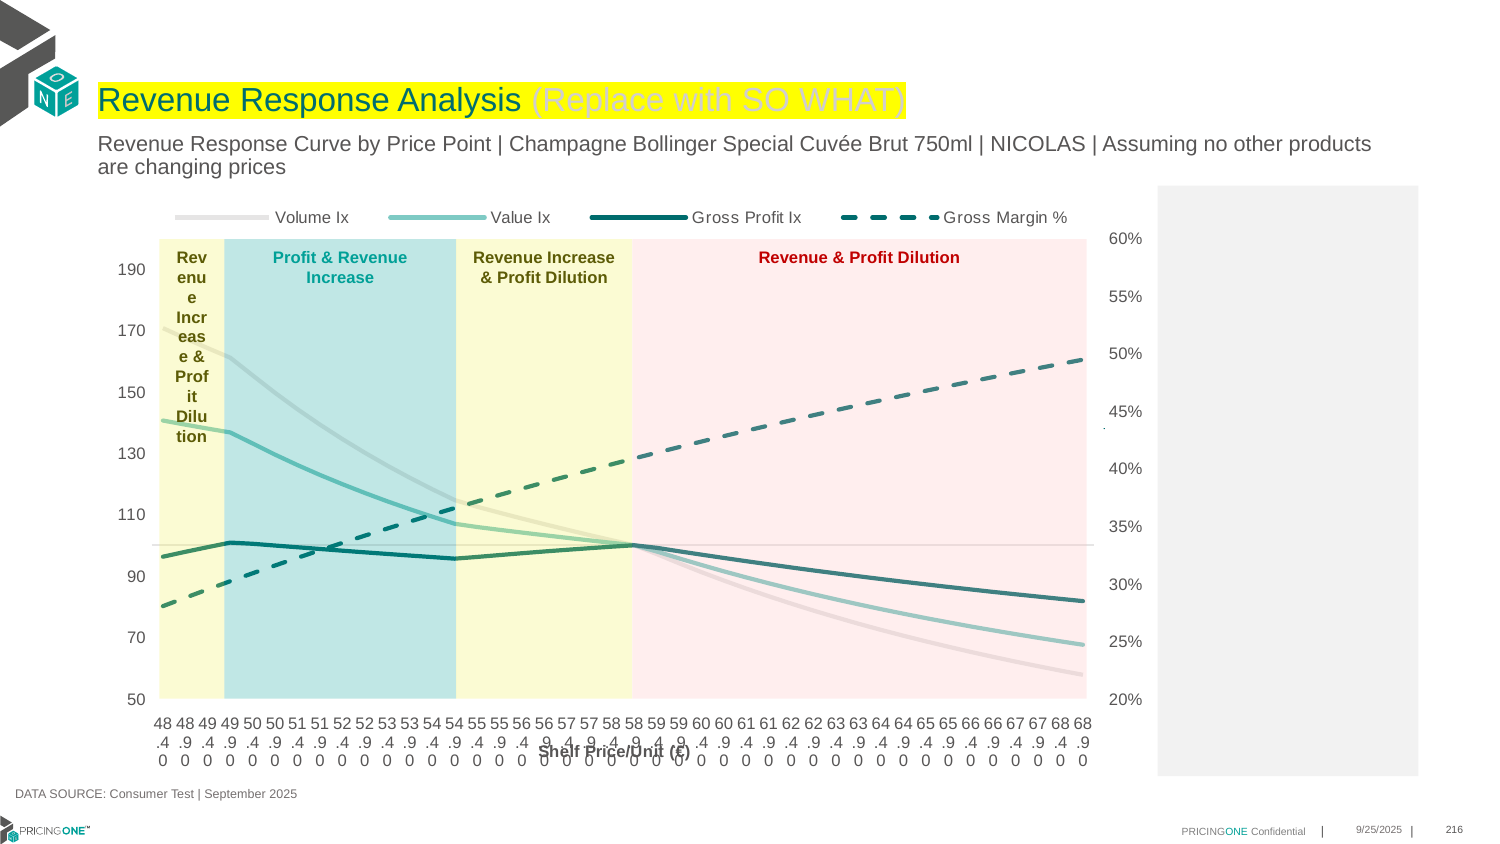

# Revenue Response Analysis (Replace with SO WHAT)

Revenue Response Curve by Price Point | Champagne Bollinger Special Cuvée Brut 750ml | NICOLAS | Assuming no other products are changing prices

### Chart:

| Category | Volume Ix | Value Ix | Gross Profit Ix | Gross Margin % |
|---|---|---|---|---|
| 48.40 | 170.73335869083635 | 140.63655442645137 | 96.27005136885947 | 0.28047413627387763 |
| 48.90 | 167.39212864883172 | 139.2854403808376 | 97.86253826780744 | 0.28783125144490135 |
| 49.40 | 164.1831827133031 | 137.9897719637464 | 99.39632530864885 | 0.29503943715902176 |
| 49.90 | 161.0989840080508 | 136.74644966438888 | 100.87493516319839 | 0.30210317025362077 |
| 50.40 | 155.33030964186966 | 133.15190792334474 | 100.48875313151586 | 0.3090267499138032 |
| 50.90 | 149.63072184627063 | 129.52156697999467 | 99.90908734712883 | 0.3158143063979505 |
| 51.40 | 144.2919431598517 | 126.11181392096358 | 99.34108532605704 | 0.3224698092540014 |
| 51.90 | 139.28193663107425 | 122.90329364296156 | 98.78450550499386 | 0.3289970750608032 |
| 52.40 | 134.57170528091555 | 119.87831447085536 | 98.23866409564755 | 0.33539977472625343 |
| 52.90 | 130.13530303321696 | 117.02097949457806 | 97.70275896900169 | 0.3416814403715629 |
| 53.40 | 125.94966972427912 | 114.31715989244688 | 97.17605917052778 | 0.3478454718287581 |
| 53.90 | 121.99436626097801 | 111.75436950122833 | 96.65799476195394 | 0.3538951427765432 |
| 54.40 | 118.25126900099896 | 109.32158921919985 | 96.14818050502787 | 0.3598336065377882 |
| 54.90 | 114.70426295987136 | 107.00907561838618 | 95.6464004834619 | 0.3656639015602128 |
| 55.40 | 112.54883965792106 | 105.9417193642789 | 96.18656400102856 | 0.371388956600283 |
| 55.90 | 110.59471731127036 | 105.02907989577588 | 96.81341447159559 | 0.3770115956289031 |
| 56.40 | 108.69878536491481 | 104.13968987653435 | 97.41124442385797 | 0.38253454247616453 |
| 56.90 | 106.85823821547571 | 103.27227870895442 | 97.98110690478333 | 0.38796042523120694 |
| 57.40 | 105.07045499880414 | 102.42566387042227 | 98.52399511787925 | 0.39329178041211993 |
| 57.90 | 103.3329875347553 | 101.598746583735 | 99.04085005246561 | 0.3985310569197871 |
| 58.40 | 101.6435485016372 | 100.79050713361414 | 99.53256683564182 | 0.40368061978862474 |
| 58.90 | 100.0 | 100.0 | 100.0 | 0.40874275374627644 |
| 59.40 | 97.15720787594884 | 97.97719343863743 | 99.17501508131353 | 0.41371966659353 |
| 59.90 | 94.13919248890558 | 95.7296371368417 | 98.04944773530706 | 0.4186134924149529 |
| 60.40 | 91.26043865251255 | 93.5741662375644 | 96.94645952642124 | 0.4234262946300609 |
| 60.90 | 88.51404262664411 | 91.5071195839855 | 95.86724994466576 | 0.4281600688941819 |
| 61.40 | 85.89327410460517 | 89.5247912663268 | 94.81263640255851 | 0.43281674585758423 |
| 61.90 | 83.39160370865261 | 87.6234658727775 | 93.7831031666286 | 0.4373981937908834 |
| 62.40 | 81.00272561437549 | 85.79945006303493 | 92.77884813585503 | 0.44190622108422567 |
| 62.90 | 78.72057533002852 | 84.04910020306237 | 91.79982678930821 | 0.4463425786272762 |
| 63.40 | 76.53934281909865 | 82.3688459741948 | 90.84579282209779 | 0.45070896207658795 |
| 63.90 | 74.45348127658474 | 80.75521001363587 | 89.91633516758905 | 0.4550070140165208 |
| 64.40 | 72.45771195439416 | 79.20482375625178 | 89.01091125976507 | 0.45923832601949816 |
| 64.90 | 70.54702548314188 | 77.71443973083821 | 88.1288765201145 | 0.4634044406110275 |
| 65.40 | 68.71668016156796 | 76.28094062053145 | 87.2695101581364 | 0.46750685314458235 |
| 65.90 | 66.96219768612792 | 74.90134543032147 | 86.43203745456734 | 0.4715470135911332 |
| 66.40 | 65.27935677728009 | 73.57281311863132 | 85.61564875393101 | 0.4755263282478266 |
| 66.90 | 63.664185130387274 | 72.29264404857676 | 84.819515430745 | 0.4794461613700402 |
| 67.40 | 62.11295008214478 | 71.05827960148164 | 84.04280311474663 | 0.48330783673079647 |
| 67.90 | 60.62214834160137 | 69.86730027385664 | 83.28468246796203 | 0.4871126391112766 |
| 68.40 | 59.18849509095463 | 68.71742255216236 | 82.54433780323652 | 0.49086181572596027 |
| 68.90 | 57.80891271761912 | 67.60649482969538 | 81.82097382271863 | 0.49455657758571386 |
Revenue Increase & Profit Dilution
Profit & Revenue Increase
Revenue Increase & Profit Dilution
Revenue & Profit Dilution

DATA SOURCE: Consumer Test | September 2025

9/25/2025
216